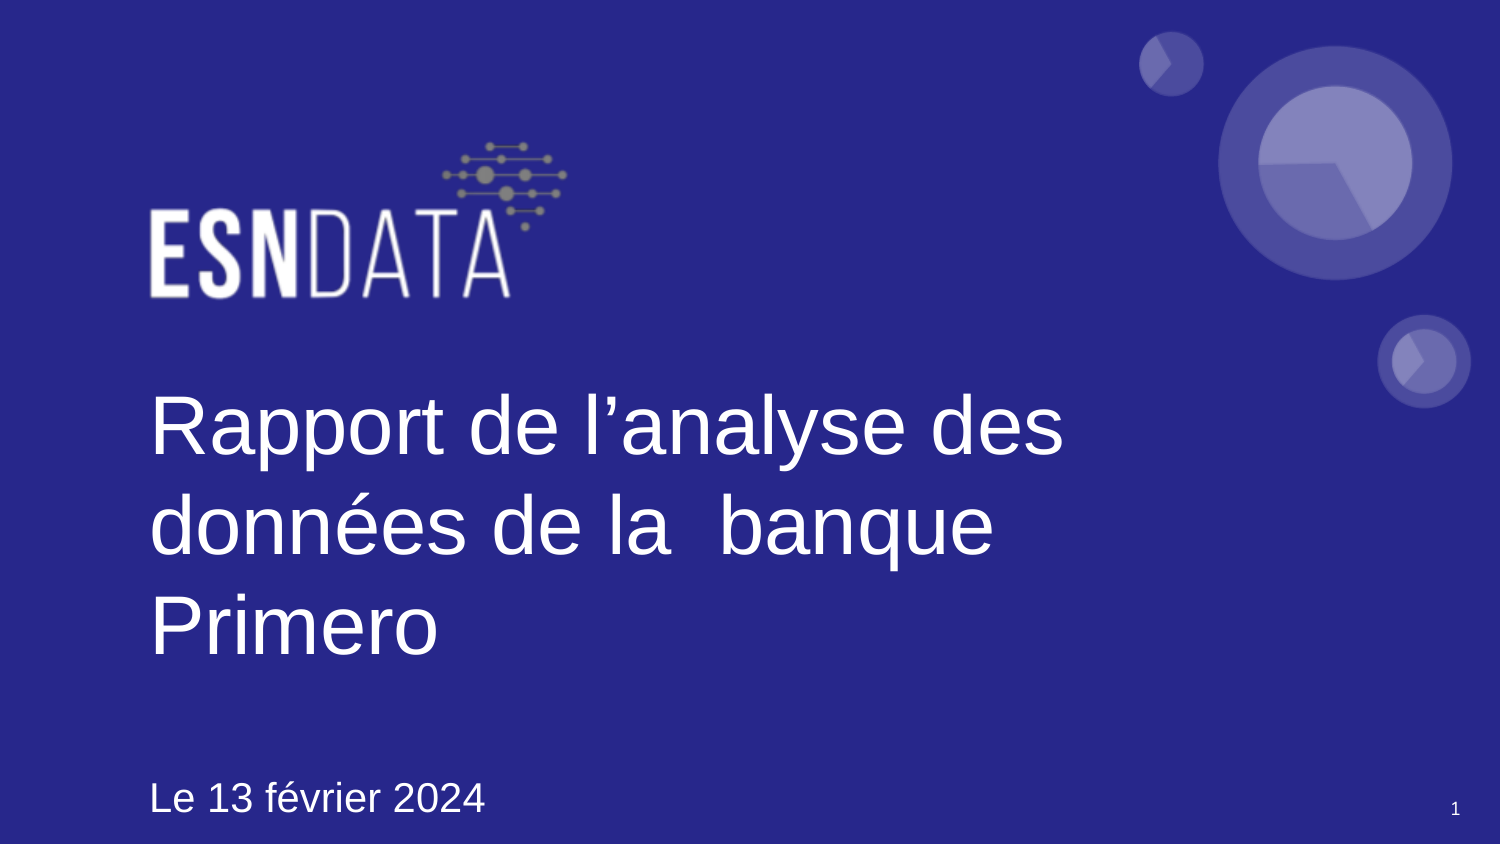

Rapport de l’analyse des données de la  banque Primero

Le 13 février 2024
1